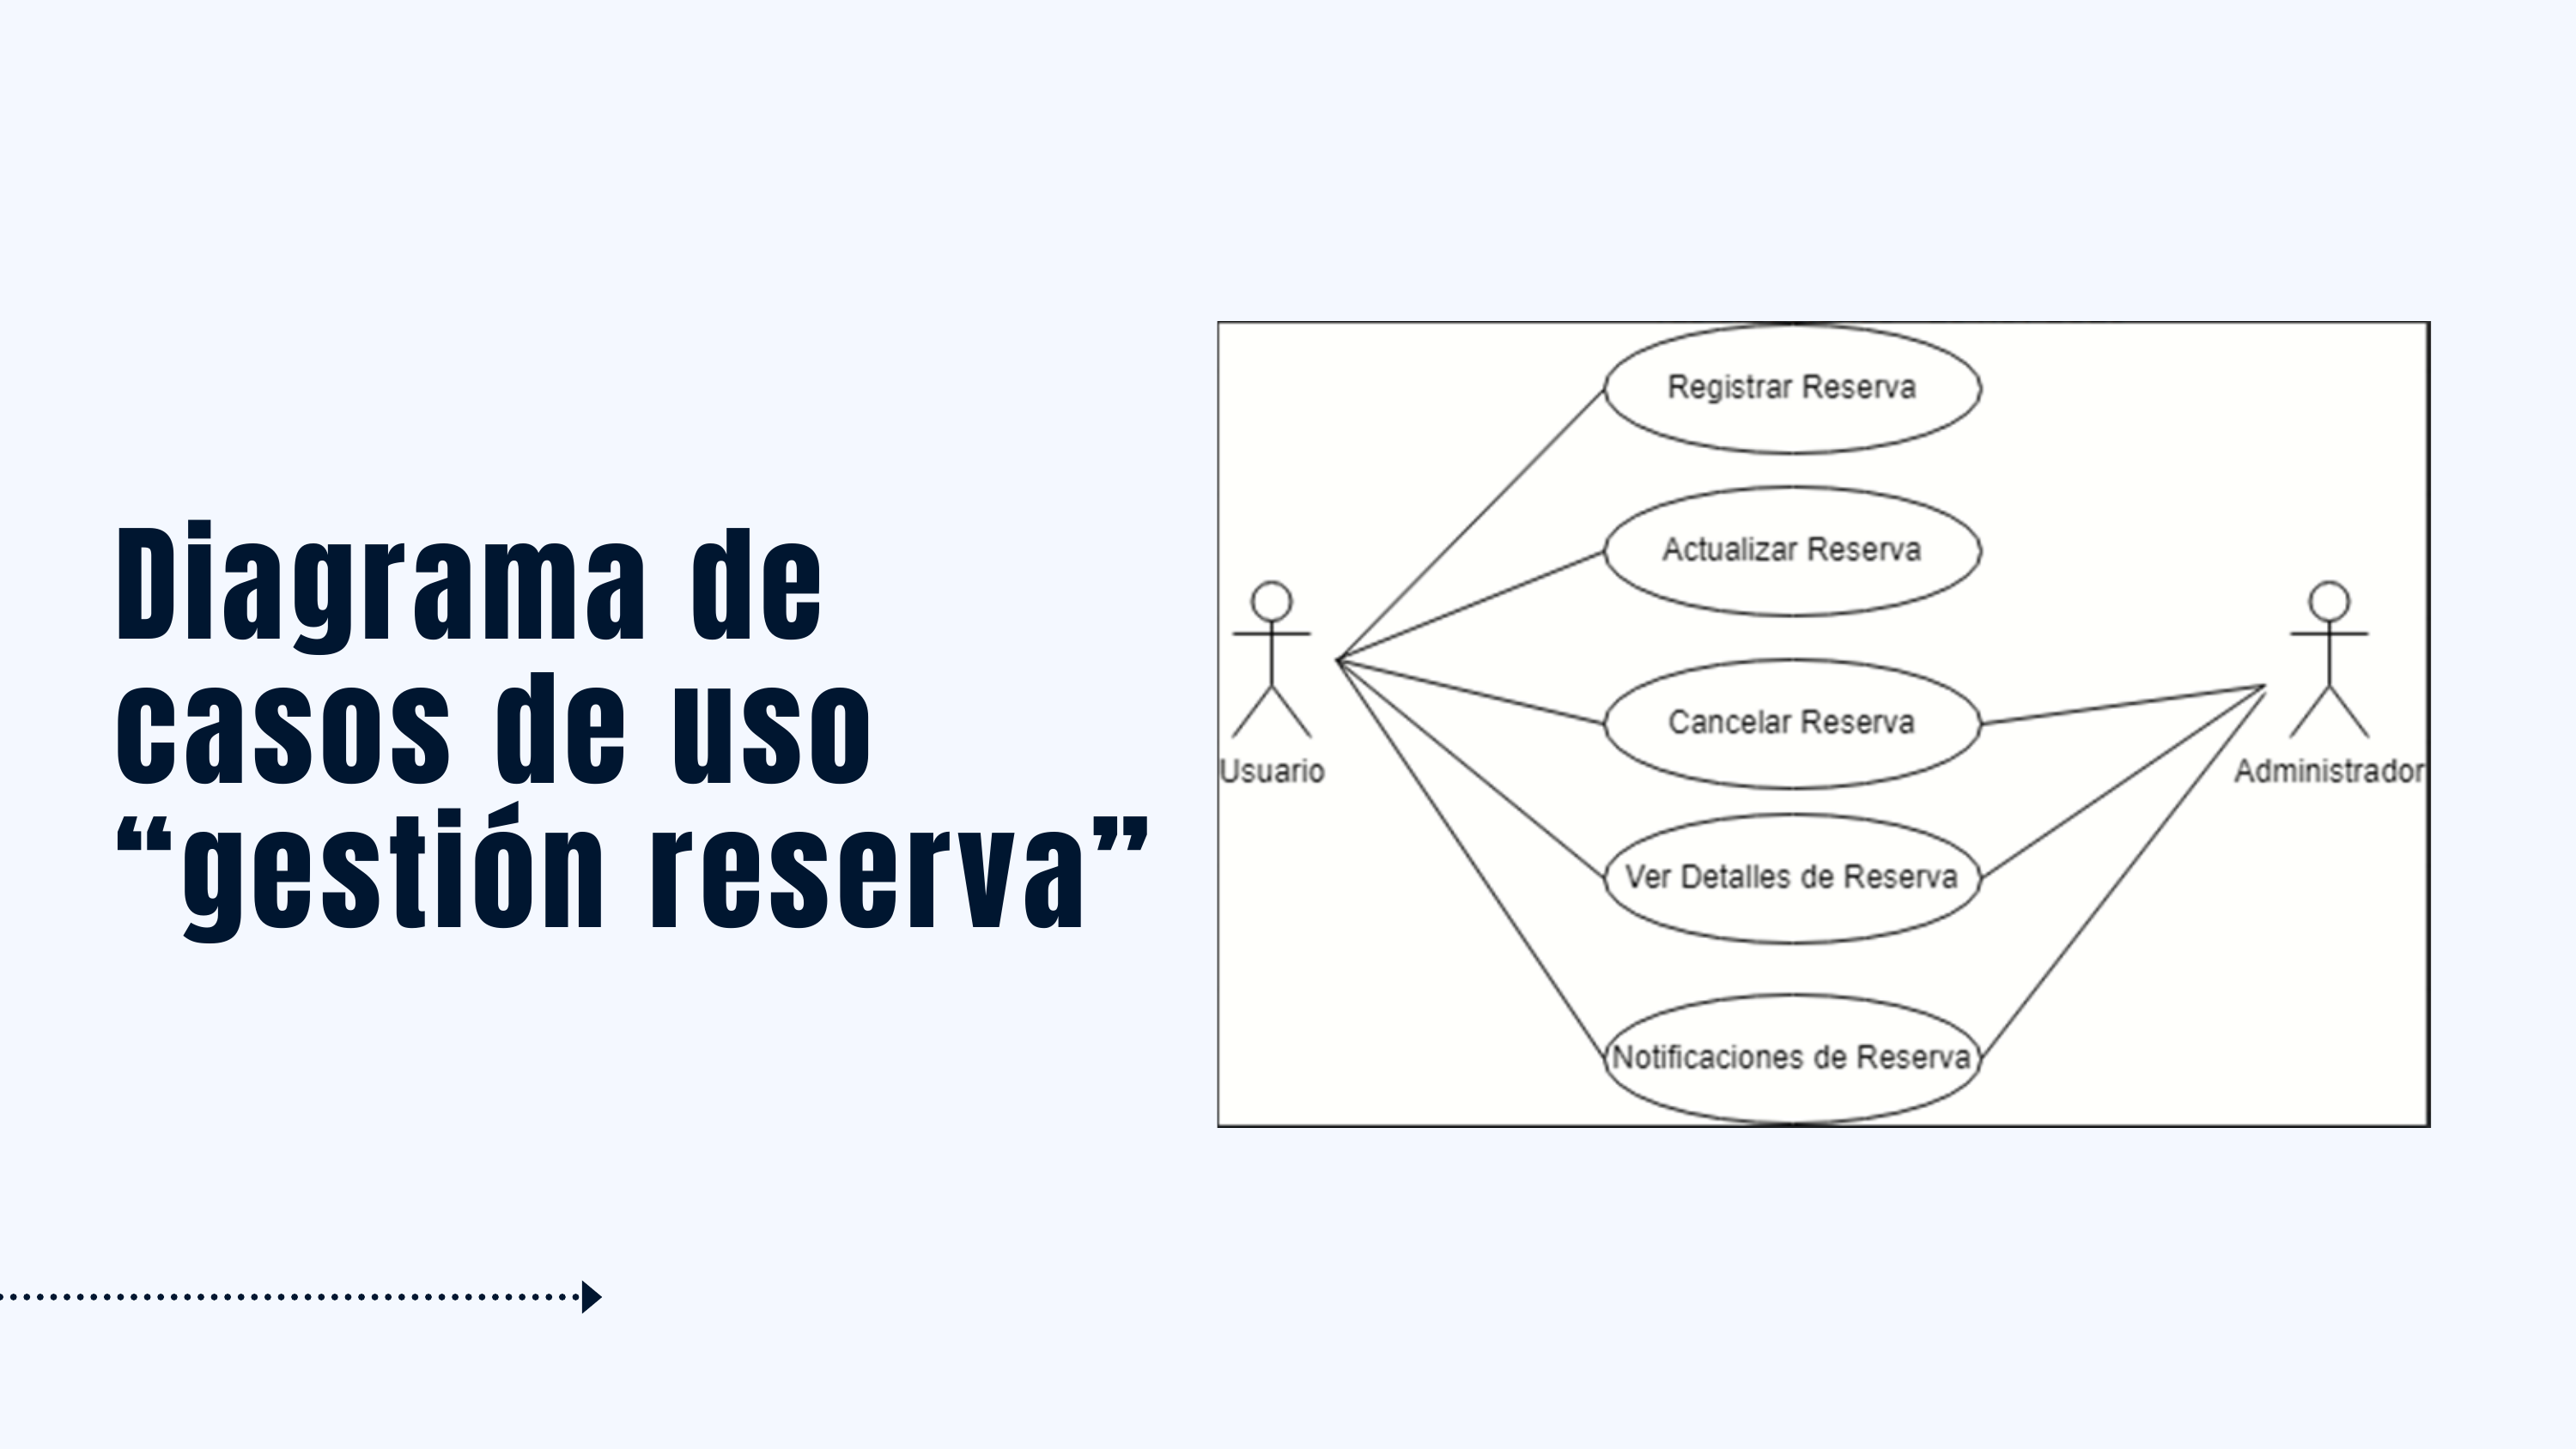

Diagrama de casos de uso “gestión reserva”